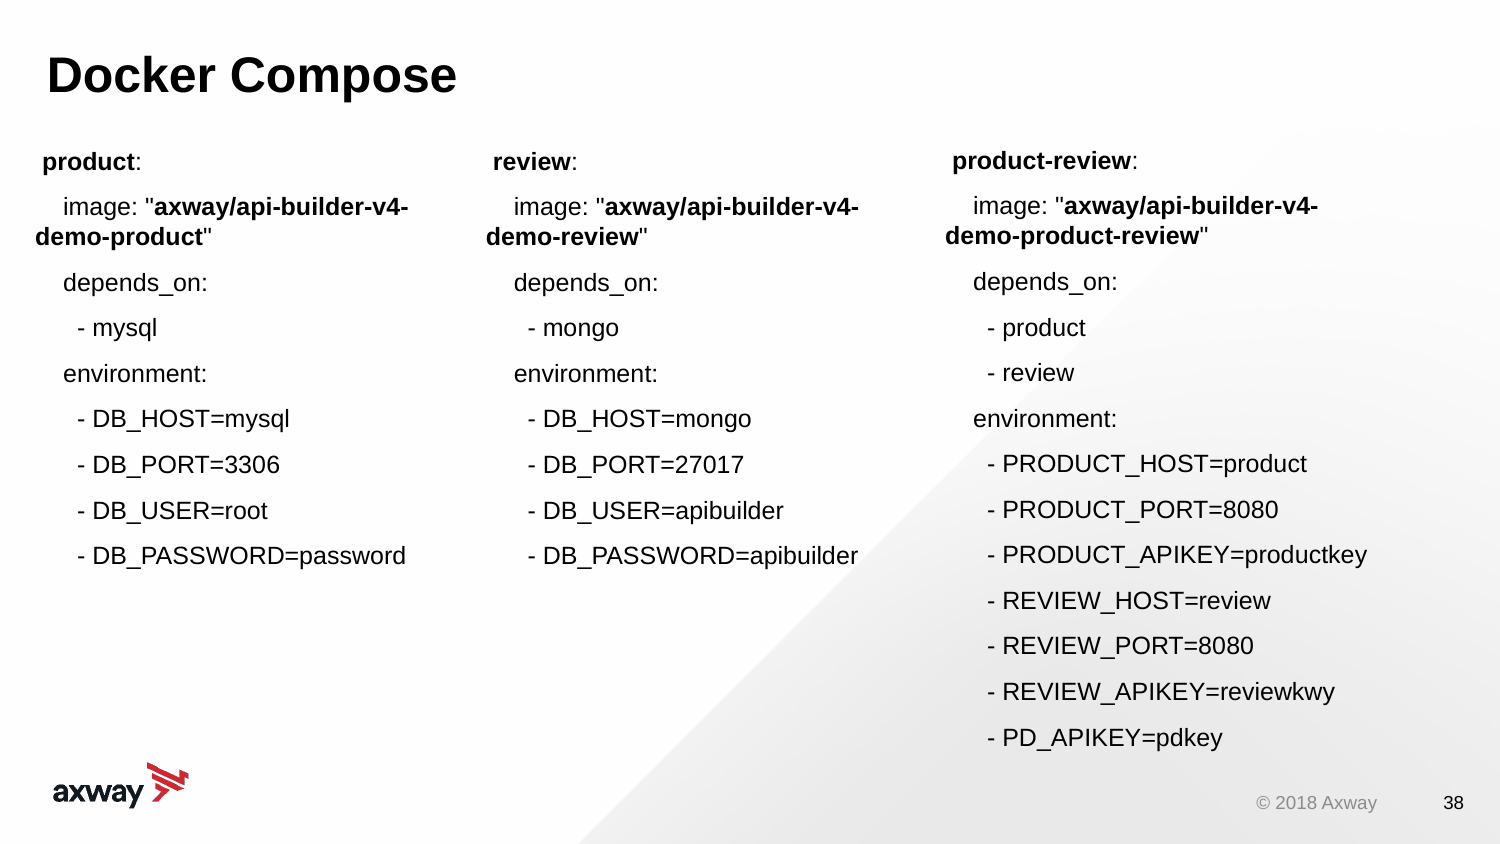

# Docker Compose
 product-review:
    image: "axway/api-builder-v4-demo-product-review"
    depends_on:
      - product
      - review
    environment:
      - PRODUCT_HOST=product
      - PRODUCT_PORT=8080
      - PRODUCT_APIKEY=productkey
      - REVIEW_HOST=review
      - REVIEW_PORT=8080
      - REVIEW_APIKEY=reviewkwy
      - PD_APIKEY=pdkey
 review:
    image: "axway/api-builder-v4-demo-review"
    depends_on:
      - mongo
    environment:
      - DB_HOST=mongo
      - DB_PORT=27017
      - DB_USER=apibuilder
      - DB_PASSWORD=apibuilder
 product:
    image: "axway/api-builder-v4-demo-product"
    depends_on:
      - mysql
    environment:
      - DB_HOST=mysql
      - DB_PORT=3306
      - DB_USER=root
      - DB_PASSWORD=password
© 2018 Axway